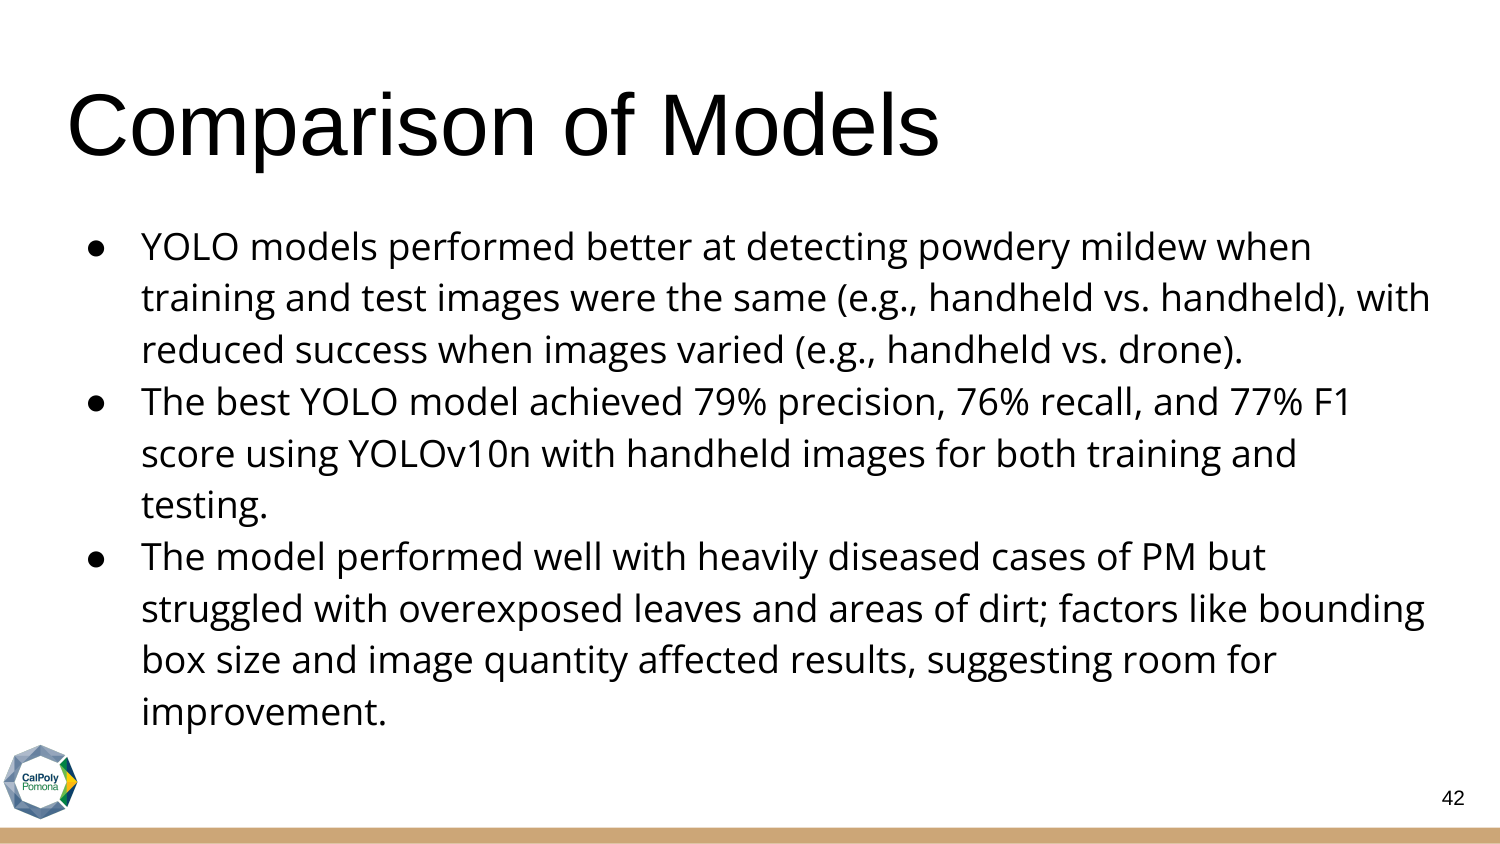

# Comparison of Models
YOLO models performed better at detecting powdery mildew when training and test images were the same (e.g., handheld vs. handheld), with reduced success when images varied (e.g., handheld vs. drone).
The best YOLO model achieved 79% precision, 76% recall, and 77% F1 score using YOLOv10n with handheld images for both training and testing.
The model performed well with heavily diseased cases of PM but struggled with overexposed leaves and areas of dirt; factors like bounding box size and image quantity affected results, suggesting room for improvement.
42